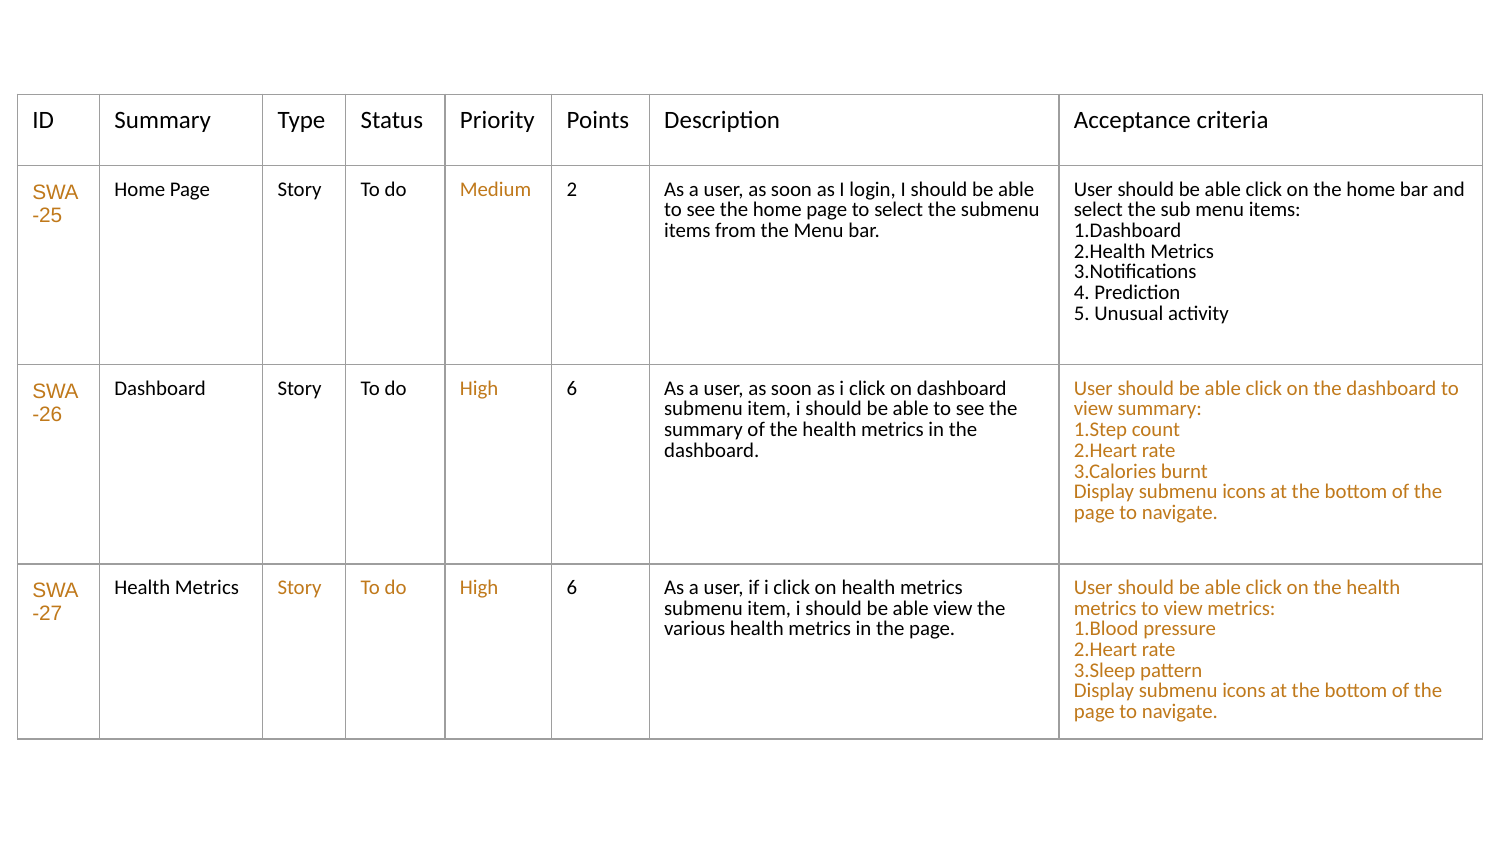

| ID | Summary | Type | Status | Priority | Points | Description | Acceptance criteria |
| --- | --- | --- | --- | --- | --- | --- | --- |
| SWA -25 | Home Page | Story | To do | Medium | 2 | As a user, as soon as I login, I should be able to see the home page to select the submenu items from the Menu bar. | User should be able click on the home bar and select the sub menu items: 1.Dashboard 2.Health Metrics 3.Notifications 4. Prediction 5. Unusual activity |
| SWA -26 | Dashboard | Story | To do | High | 6 | As a user, as soon as i click on dashboard submenu item, i should be able to see the summary of the health metrics in the dashboard. | User should be able click on the dashboard to view summary: 1.Step count 2.Heart rate 3.Calories burnt Display submenu icons at the bottom of the page to navigate. |
| SWA -27 | Health Metrics | Story | To do | High | 6 | As a user, if i click on health metrics submenu item, i should be able view the various health metrics in the page. | User should be able click on the health metrics to view metrics: 1.Blood pressure 2.Heart rate 3.Sleep pattern Display submenu icons at the bottom of the page to navigate. |